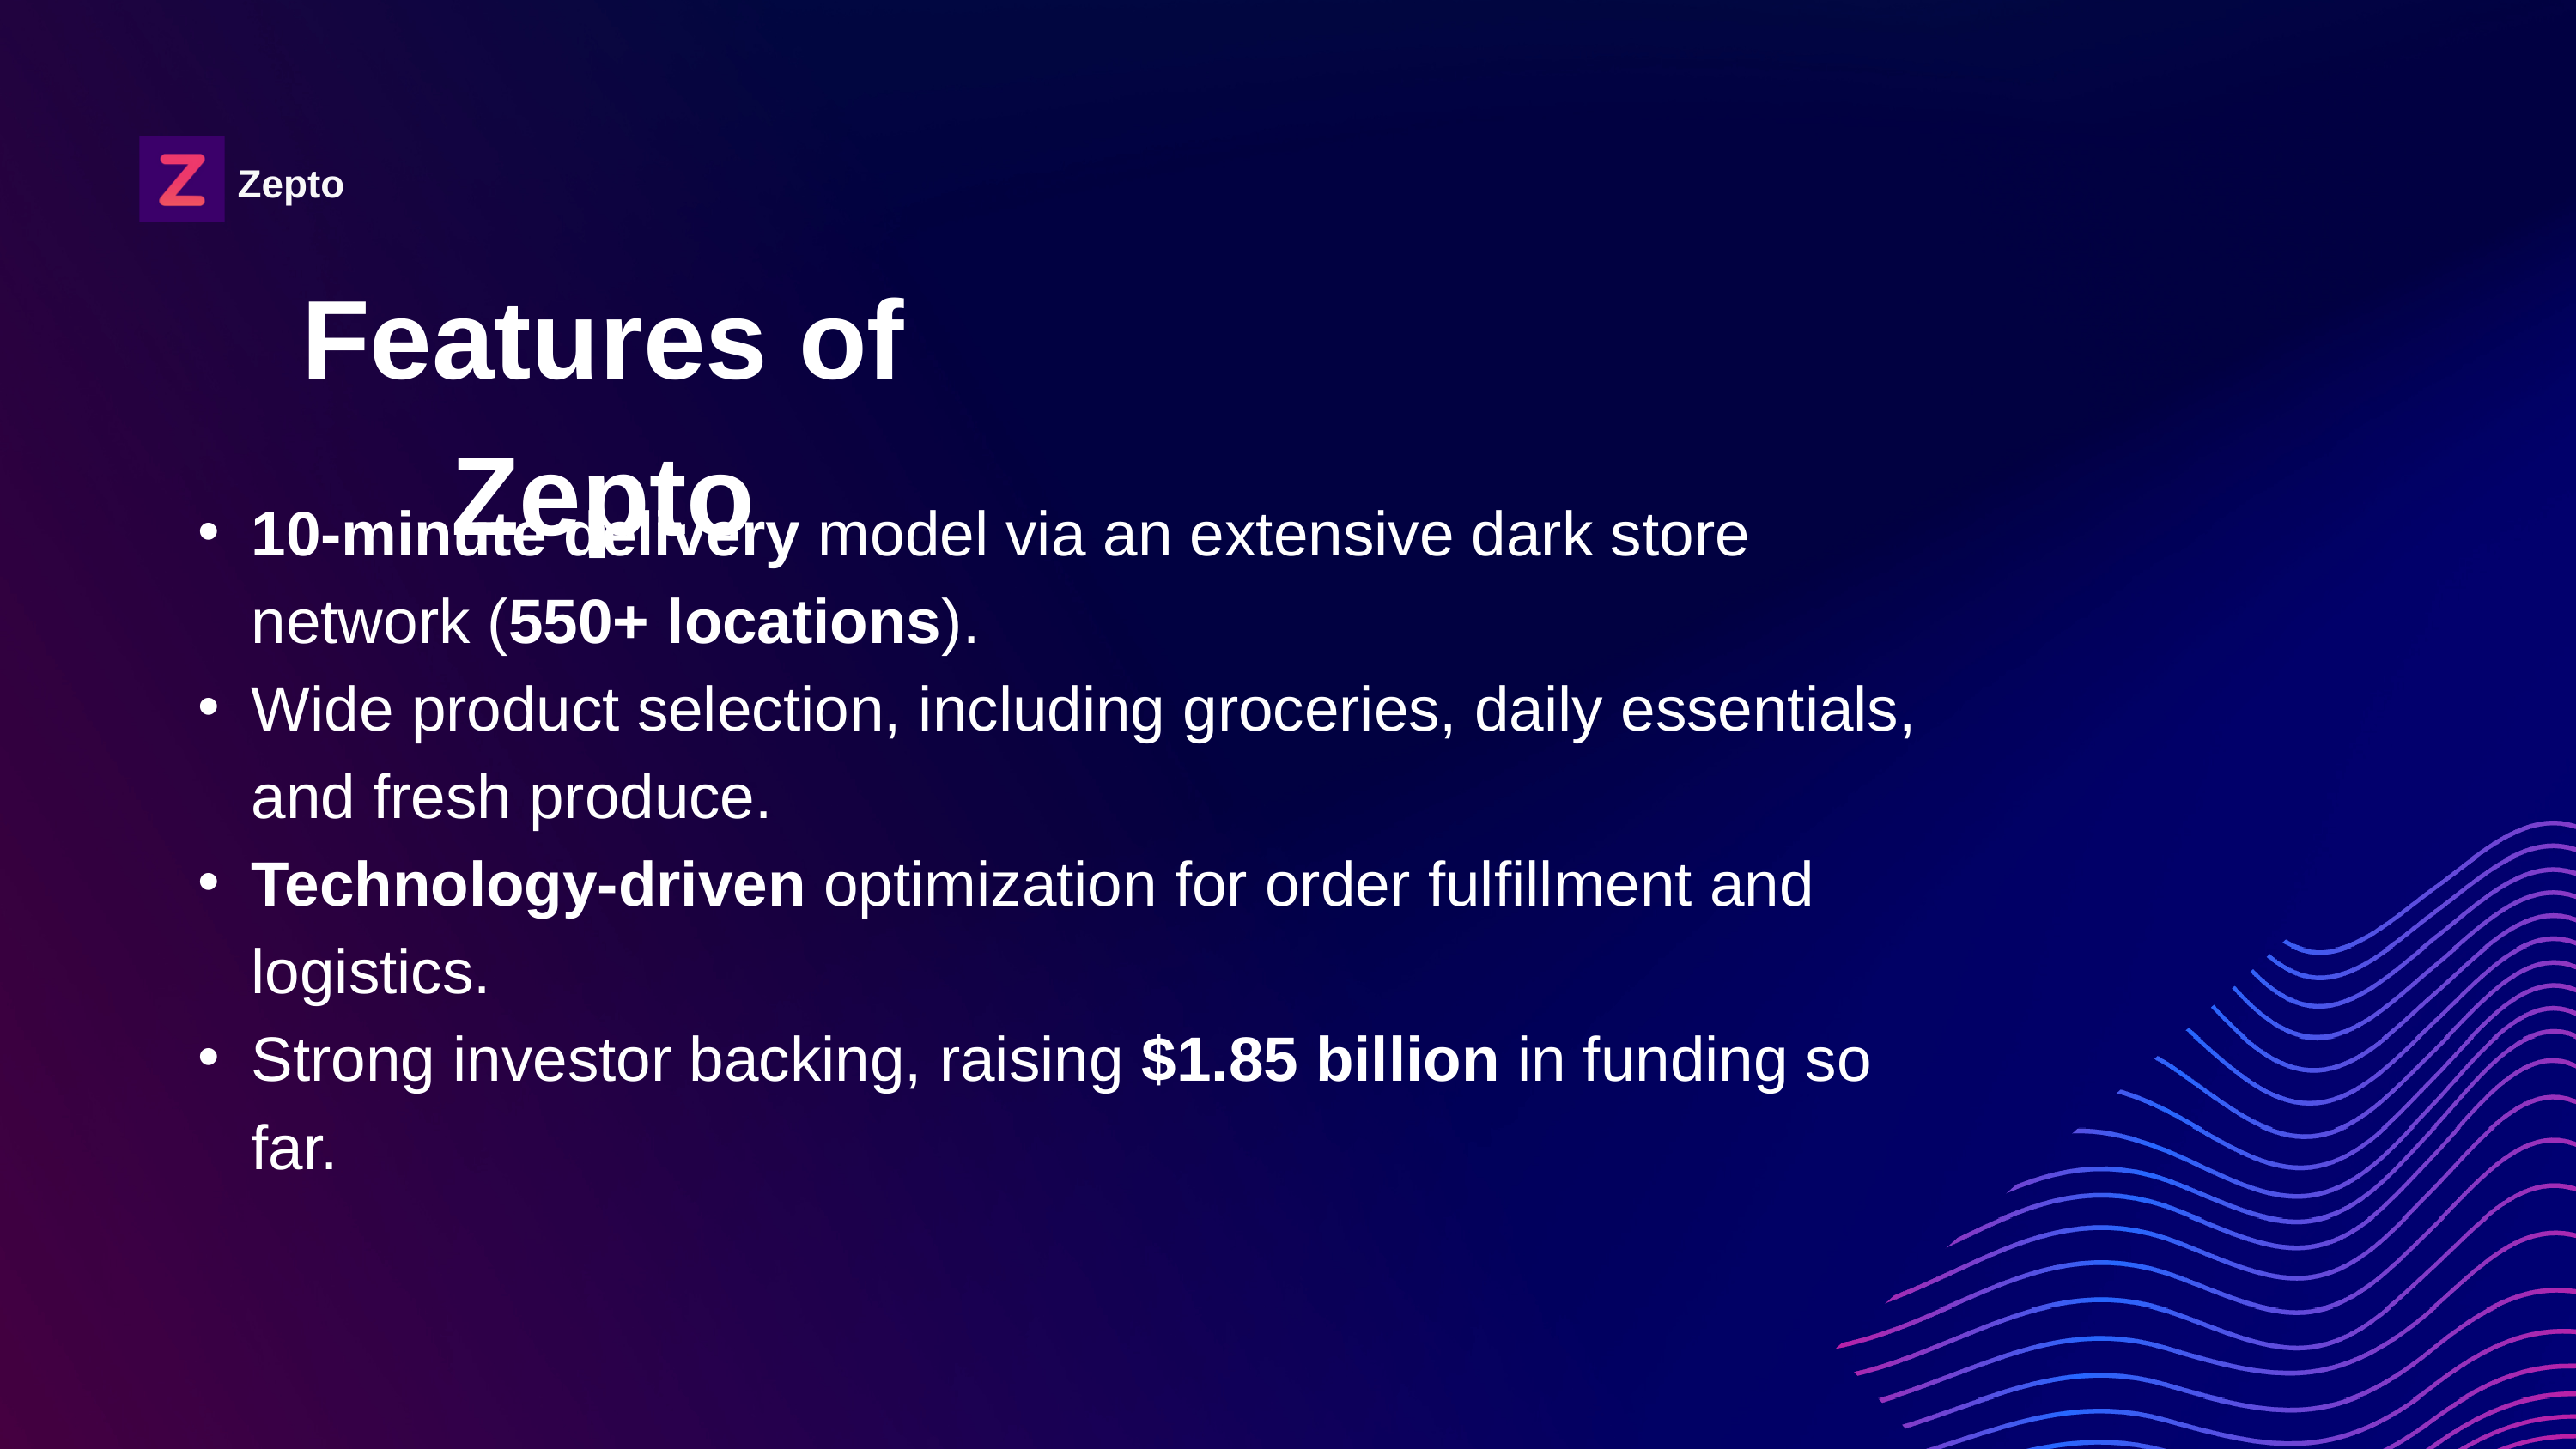

Zepto
Features of Zepto
10-minute delivery model via an extensive dark store network (550+ locations).
Wide product selection, including groceries, daily essentials, and fresh produce.
Technology-driven optimization for order fulfillment and logistics.
Strong investor backing, raising $1.85 billion in funding so far.